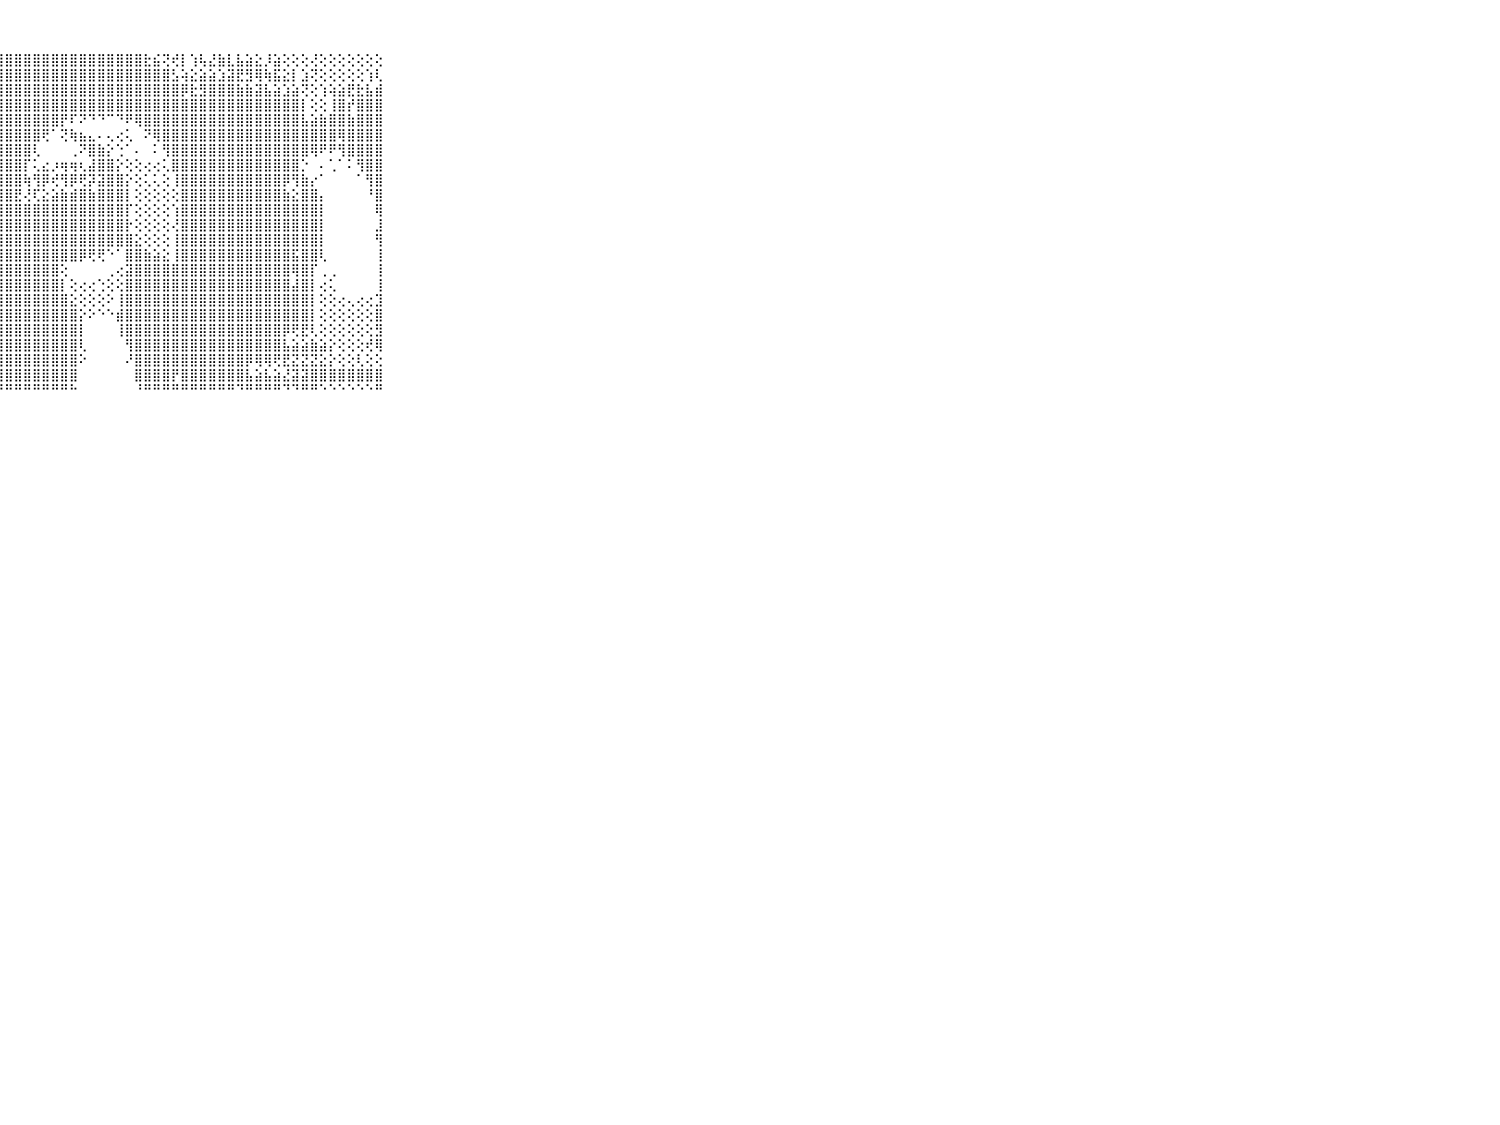

⠀⠀⠀⠀⠀⠀⠀⠀⠀⠀⠀⣿⣿⣿⣿⣿⣿⣿⣿⣿⣿⣿⣿⣿⣿⣿⣿⣿⣿⣿⣿⣿⣿⣿⣿⣿⣿⣿⣿⣿⣿⣿⣿⣗⣮⢝⢞⡇⢱⢧⣜⣷⣇⣧⣵⣕⡸⣵⢕⢕⢕⢜⢕⢕⢕⢕⢕⢕⢕⠀⠀⠀⠀⠀⠀⠀⠀⠀⠀⠀⠀
⠀⠀⠀⠀⠀⠀⠀⠀⠀⠀⠀⣿⣿⣿⣿⣿⣿⣿⣿⣟⣿⣿⣿⣿⣿⣿⣿⣿⣿⣿⣿⣿⣿⣿⣿⣿⣿⣿⣿⣿⣿⣿⣿⣿⣿⣿⣣⢵⣕⣵⣵⣱⣽⣟⣻⢿⢷⣯⣕⡇⣱⢝⢕⢕⢕⢕⢕⢱⢇⠀⠀⠀⠀⠀⠀⠀⠀⠀⠀⠀⠀
⠀⠀⠀⠀⠀⠀⠀⠀⠀⠀⠀⣿⡿⢿⢻⣿⣯⣽⣿⡿⣿⣿⣿⣿⣿⣿⣿⣿⣿⣿⣿⣿⣿⣿⣿⣿⣿⣿⣿⣿⣿⣿⣿⣿⣿⣿⣿⡿⣗⣻⣿⣿⣿⣷⣷⣽⣧⣵⣱⣵⢝⢕⢱⢵⣵⣟⣗⣧⣾⠀⠀⠀⠀⠀⠀⠀⠀⠀⠀⠀⠀
⠀⠀⠀⠀⠀⠀⠀⠀⠀⠀⠀⣿⣿⣷⣾⣿⣿⣿⣿⣿⣻⣿⣿⣿⣿⣿⣿⣿⣿⣿⣿⣿⣿⣿⣿⣿⣿⣿⣿⣿⣿⣿⣿⣿⣿⣿⣿⣿⣿⣿⣿⣿⣿⣿⣿⣿⣿⣿⣿⣿⡇⢕⢕⢸⣿⡞⣿⣿⣿⠀⠀⠀⠀⠀⠀⠀⠀⠀⠀⠀⠀
⠀⠀⠀⠀⠀⠀⠀⠀⠀⠀⠀⣿⣿⣿⣿⣿⣿⣿⣿⣿⣿⣿⣿⣿⣿⣿⣿⣿⣿⣿⣿⣿⣿⣿⡟⠏⠝⠙⠙⠉⠙⠟⢿⣿⣿⣿⣿⣿⣿⣿⣿⣿⣿⣿⣿⣿⣿⣿⣿⣿⣧⣵⣷⣿⣿⣷⣿⣿⣿⠀⠀⠀⠀⠀⠀⠀⠀⠀⠀⠀⠀
⠀⠀⠀⠀⠀⠀⠀⠀⠀⠀⠀⣿⣿⣿⣿⣿⣿⣿⣿⣿⣿⣿⣿⣿⣿⣿⣿⣿⣿⣿⣿⣿⢟⠁⢝⢷⣦⣄⠄⢄⢔⢅⠀⠝⢿⣿⣿⣿⣿⣿⣿⣿⣿⣿⣿⣿⣿⣿⣿⣿⣿⣿⣿⣿⢿⣿⣿⣿⣿⠀⠀⠀⠀⠀⠀⠀⠀⠀⠀⠀⠀
⠀⠀⠀⠀⠀⠀⠀⠀⠀⠀⠀⣿⣿⣿⣿⣿⣿⣿⣿⣿⣿⣿⣿⣿⣿⣿⣿⣿⣿⣿⣿⢇⠀⠀⠀⢀⠝⣿⣷⡕⢑⠁⠄⠀⠅⢻⣿⣿⣿⣿⣿⣿⣿⣿⣿⣿⣿⣿⣿⣿⣿⢿⠟⠟⢻⣿⣿⣿⣿⠀⠀⠀⠀⠀⠀⠀⠀⠀⠀⠀⠀
⠀⠀⠀⠀⠀⠀⠀⠀⠀⠀⠀⣿⣿⣿⣿⣿⣿⣿⣿⣿⣿⣿⣿⣿⣿⣿⣿⣿⣿⣿⡏⢅⣔⡰⢶⢶⢆⣼⣿⣿⡕⢕⢕⢔⢔⢅⣿⣿⣿⣿⣿⣿⣿⣿⣿⣿⣿⣿⣿⣿⡑⠀⠄⢁⠁⠅⢻⣿⣿⠀⠀⠀⠀⠀⠀⠀⠀⠀⠀⠀⠀
⠀⠀⠀⠀⠀⠀⠀⠀⠀⠀⠀⣿⣿⣿⣿⣿⣿⣿⣿⣿⣿⣿⣿⣿⣿⣿⣿⣿⣿⣿⢷⢻⡿⢞⢻⡿⢟⡽⣽⣿⣿⡕⢕⢅⢅⢕⢸⣿⣿⣿⣿⣿⣿⣿⣿⣿⣿⣿⡿⢻⣷⡔⠁⠀⠀⠀⠁⢻⣿⠀⠀⠀⠀⠀⠀⠀⠀⠀⠀⠀⠀
⠀⠀⠀⠀⠀⠀⠀⠀⠀⠀⠀⣿⣿⣿⣿⣿⣿⣿⣿⣿⣿⣿⣿⣿⣿⣿⣿⣿⣿⣟⢜⢏⣕⣵⣷⣾⣿⣷⣿⣿⣿⡇⢕⢕⢕⢕⢕⣿⣿⣿⣿⣿⣿⣿⣿⣿⣿⣿⣷⣕⣿⣿⡄⠀⠀⠀⠀⠘⣿⠀⠀⠀⠀⠀⠀⠀⠀⠀⠀⠀⠀
⠀⠀⠀⠀⠀⠀⠀⠀⠀⠀⠀⣿⣿⣿⣿⣿⣿⣿⣿⣿⣿⣿⣿⣿⣿⣿⣿⣿⣿⣿⣿⣿⣿⣿⣿⣿⣿⣿⣿⣿⣿⡏⢕⢕⢕⢕⢱⣿⣿⣿⣿⣿⣿⣿⣿⣿⣿⣿⣿⣿⣿⣿⡇⠀⠀⠀⠀⠀⢿⠀⠀⠀⠀⠀⠀⠀⠀⠀⠀⠀⠀
⠀⠀⠀⠀⠀⠀⠀⠀⠀⠀⠀⣿⣿⣿⣿⣿⣿⣿⣿⣿⣿⣿⣿⣿⣿⣿⣿⣿⣿⣿⣿⣿⣿⣿⣿⣿⣿⣿⣿⣿⣿⡗⢕⢕⢕⢕⢜⣿⣿⣿⣿⣿⣿⣿⣿⣿⣿⣿⣿⣿⣿⣿⡇⠀⠀⠀⠀⠀⣸⠀⠀⠀⠀⠀⠀⠀⠀⠀⠀⠀⠀
⠀⠀⠀⠀⠀⠀⠀⠀⠀⠀⠀⣿⣿⣿⣿⣿⣿⣿⣿⣿⣿⣿⣿⣿⣿⣿⣿⣿⣿⣿⣿⣿⣿⣿⣿⣿⣿⣿⣿⣿⣿⣿⣕⢕⢕⢕⢸⣿⣿⣿⣿⣿⣿⣿⣿⣿⣿⣿⣿⣿⣿⣿⡇⠀⠀⠀⠀⠀⢻⠀⠀⠀⠀⠀⠀⠀⠀⠀⠀⠀⠀
⠀⠀⠀⠀⠀⠀⠀⠀⠀⠀⠀⣿⣿⣿⣿⣿⣿⣿⣿⣿⣿⣿⣿⣿⣿⣿⣿⣿⣿⣿⣿⣿⣿⣿⣿⣿⡿⢟⢟⠑⠁⣿⣿⣷⣵⣕⢸⣿⣿⣿⣿⣿⣿⣿⣿⣿⣿⣿⣿⣯⣿⣿⢇⠀⠀⠀⠀⠀⢸⠀⠀⠀⠀⠀⠀⠀⠀⠀⠀⠀⠀
⠀⠀⠀⠀⠀⠀⠀⠀⠀⠀⠀⣿⣿⣿⣿⣿⣿⣿⣿⣿⣿⣿⣿⣿⣿⣿⣿⣿⣿⣿⣿⣿⣿⣿⢕⠀⠀⠀⠀⢀⢔⣽⣿⣿⣿⣿⣿⣿⣿⣿⣿⣿⣿⣿⣿⣿⣿⣿⣿⢿⣿⡏⢀⢀⠀⠀⠀⠀⢸⠀⠀⠀⠀⠀⠀⠀⠀⠀⠀⠀⠀
⠀⠀⠀⠀⠀⠀⠀⠀⠀⠀⠀⣿⣿⣿⣿⣿⣿⣿⣿⣿⣿⣿⣿⣿⣿⣿⣿⣿⣿⣿⣿⣿⣿⣿⡇⢕⢔⢔⢑⢕⢕⣿⣿⣿⣿⣿⣿⣿⣿⣿⣿⣿⣿⣿⣿⣿⣿⣿⣿⣼⣿⡇⢔⢅⠀⠀⠀⠀⢸⠀⠀⠀⠀⠀⠀⠀⠀⠀⠀⠀⠀
⠀⠀⠀⠀⠀⠀⠀⠀⠀⠀⠀⣿⣿⣿⣿⣿⣿⣿⣿⣿⣿⣿⣿⣿⣿⣿⣿⣿⣿⣿⣿⣿⣿⣿⣿⣕⢕⢕⢕⠕⢸⣿⣿⣿⣿⣿⣿⣿⣿⣿⣿⣿⣿⣿⣿⣿⣿⣿⣿⣿⣿⡇⢕⢕⢔⢄⢔⢔⣹⠀⠀⠀⠀⠀⠀⠀⠀⠀⠀⠀⠀
⠀⠀⠀⠀⠀⠀⠀⠀⠀⠀⠀⣿⣿⣿⣿⣿⣿⣿⣿⣿⣿⣿⣿⣿⣿⣿⣿⣿⣿⣿⣿⣿⣿⣿⣿⣿⡕⠕⠑⠑⣾⣿⣿⣿⣿⣿⣿⣿⣿⣿⣿⣿⣿⣿⣿⣿⣿⣿⣿⣿⣿⡇⢕⢕⢕⢕⢕⢕⣿⠀⠀⠀⠀⠀⠀⠀⠀⠀⠀⠀⠀
⠀⠀⠀⠀⠀⠀⠀⠀⠀⠀⠀⣿⣿⣿⣿⣿⣿⣿⣿⣿⣿⣿⣿⣿⣿⣿⣿⣿⣿⣿⣿⣿⣿⣿⣿⣿⡇⠀⠀⠀⢸⣿⣿⣿⣿⣿⣿⣿⣿⣿⣿⣿⣿⣿⣿⣿⣿⣿⡿⢟⣟⢇⢕⢕⢕⢕⢕⢕⣻⠀⠀⠀⠀⠀⠀⠀⠀⠀⠀⠀⠀
⠀⠀⠀⠀⠀⠀⠀⠀⠀⠀⠀⣿⣿⣿⣿⣿⣿⣿⣿⣿⣿⣿⣿⣿⣿⣿⣿⣿⣿⣿⣿⣿⣿⣿⣿⣿⢇⠀⠀⠀⠀⢻⣿⣿⣿⣿⣿⣿⣿⣿⣿⣿⣿⣿⣿⣿⣿⣿⣧⣵⣵⣷⣵⡕⢕⢕⢕⢞⢿⠀⠀⠀⠀⠀⠀⠀⠀⠀⠀⠀⠀
⠀⠀⠀⠀⠀⠀⠀⠀⠀⠀⠀⣿⣿⣿⣿⣿⣿⣿⣿⣿⣿⣿⣿⣿⣿⣿⣿⣿⣿⣿⣿⣿⣿⣿⣿⣿⠕⠀⠀⠀⠀⠜⣿⣿⣿⣿⣿⣿⣿⣿⣿⣿⣿⣿⡿⢿⢿⢟⣟⣝⣝⣝⣕⡕⢕⢕⢇⢕⢕⠀⠀⠀⠀⠀⠀⠀⠀⠀⠀⠀⠀
⠀⠀⠀⠀⠀⠀⠀⠀⠀⠀⠀⣿⣿⣿⣿⣿⣿⣿⣿⣿⣿⣿⣿⣿⣿⣿⣿⣿⣿⣿⣿⣿⣿⣿⣿⣿⠀⠀⠀⠀⠀⠀⣿⣿⣿⣿⡟⣿⣿⣿⣿⣿⣿⣿⣧⣵⣧⣵⣜⣽⣽⣿⣿⣿⣿⣿⣿⣿⣿⠀⠀⠀⠀⠀⠀⠀⠀⠀⠀⠀⠀
⠀⠀⠀⠀⠀⠀⠀⠀⠀⠀⠀⠛⠛⠛⠛⠛⠛⠛⠛⠛⠛⠛⠛⠛⠛⠛⠛⠛⠛⠛⠛⠛⠛⠛⠛⠓⠀⠀⠀⠀⠀⠀⠘⠛⠛⠛⠛⠛⠛⠛⠛⠛⠛⠙⠛⠛⠛⠛⠙⠙⠛⠛⠑⠑⠑⠑⠑⠑⠛⠀⠀⠀⠀⠀⠀⠀⠀⠀⠀⠀⠀